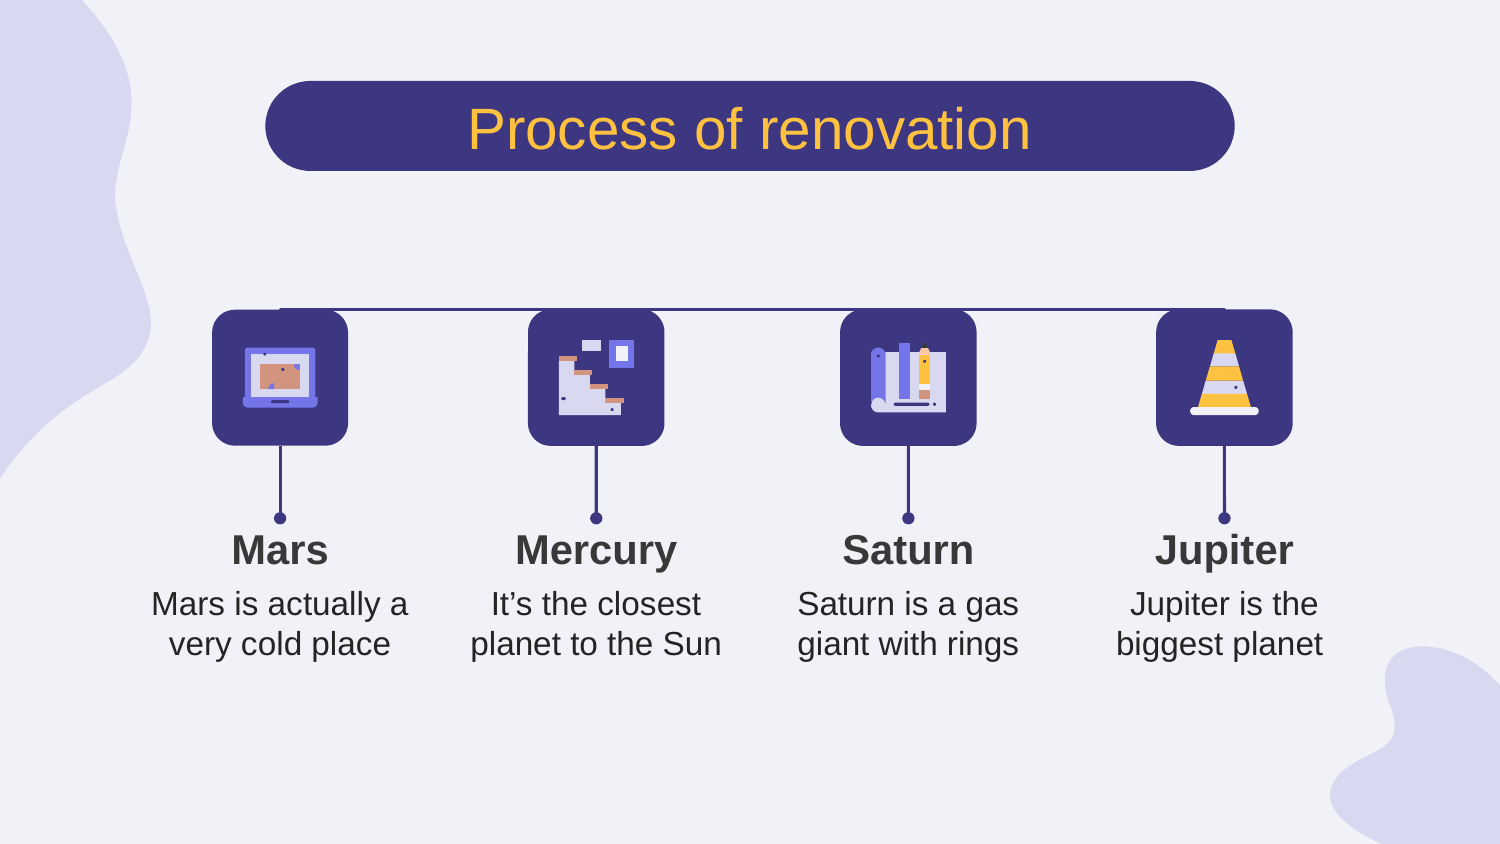

# Process of renovation

Mars
Mercury
Saturn
Jupiter
Mars is actually a very cold place
It’s the closest planet to the Sun
Saturn is a gas giant with rings
Jupiter is the biggest planet